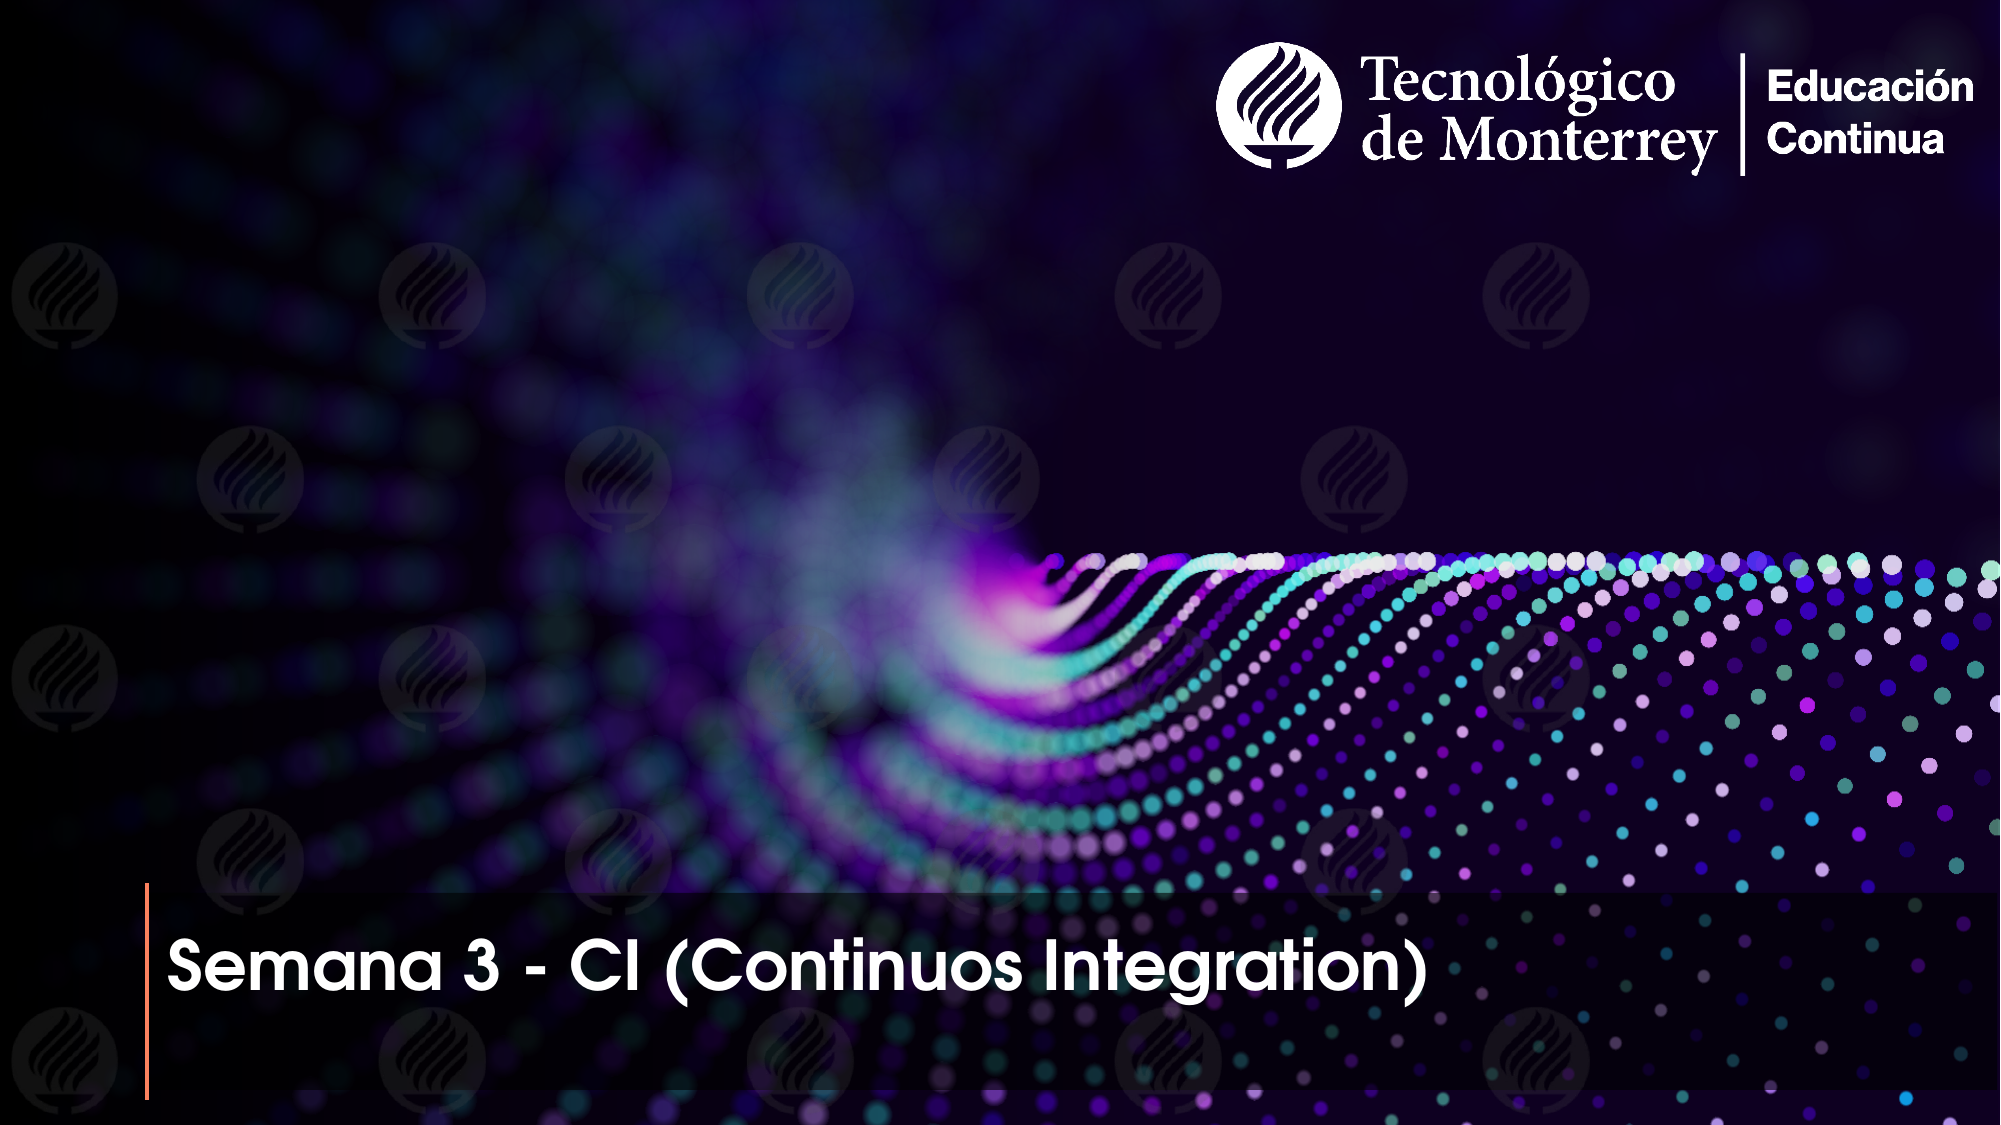

# Semana 3 - CI (Continuos Integration)